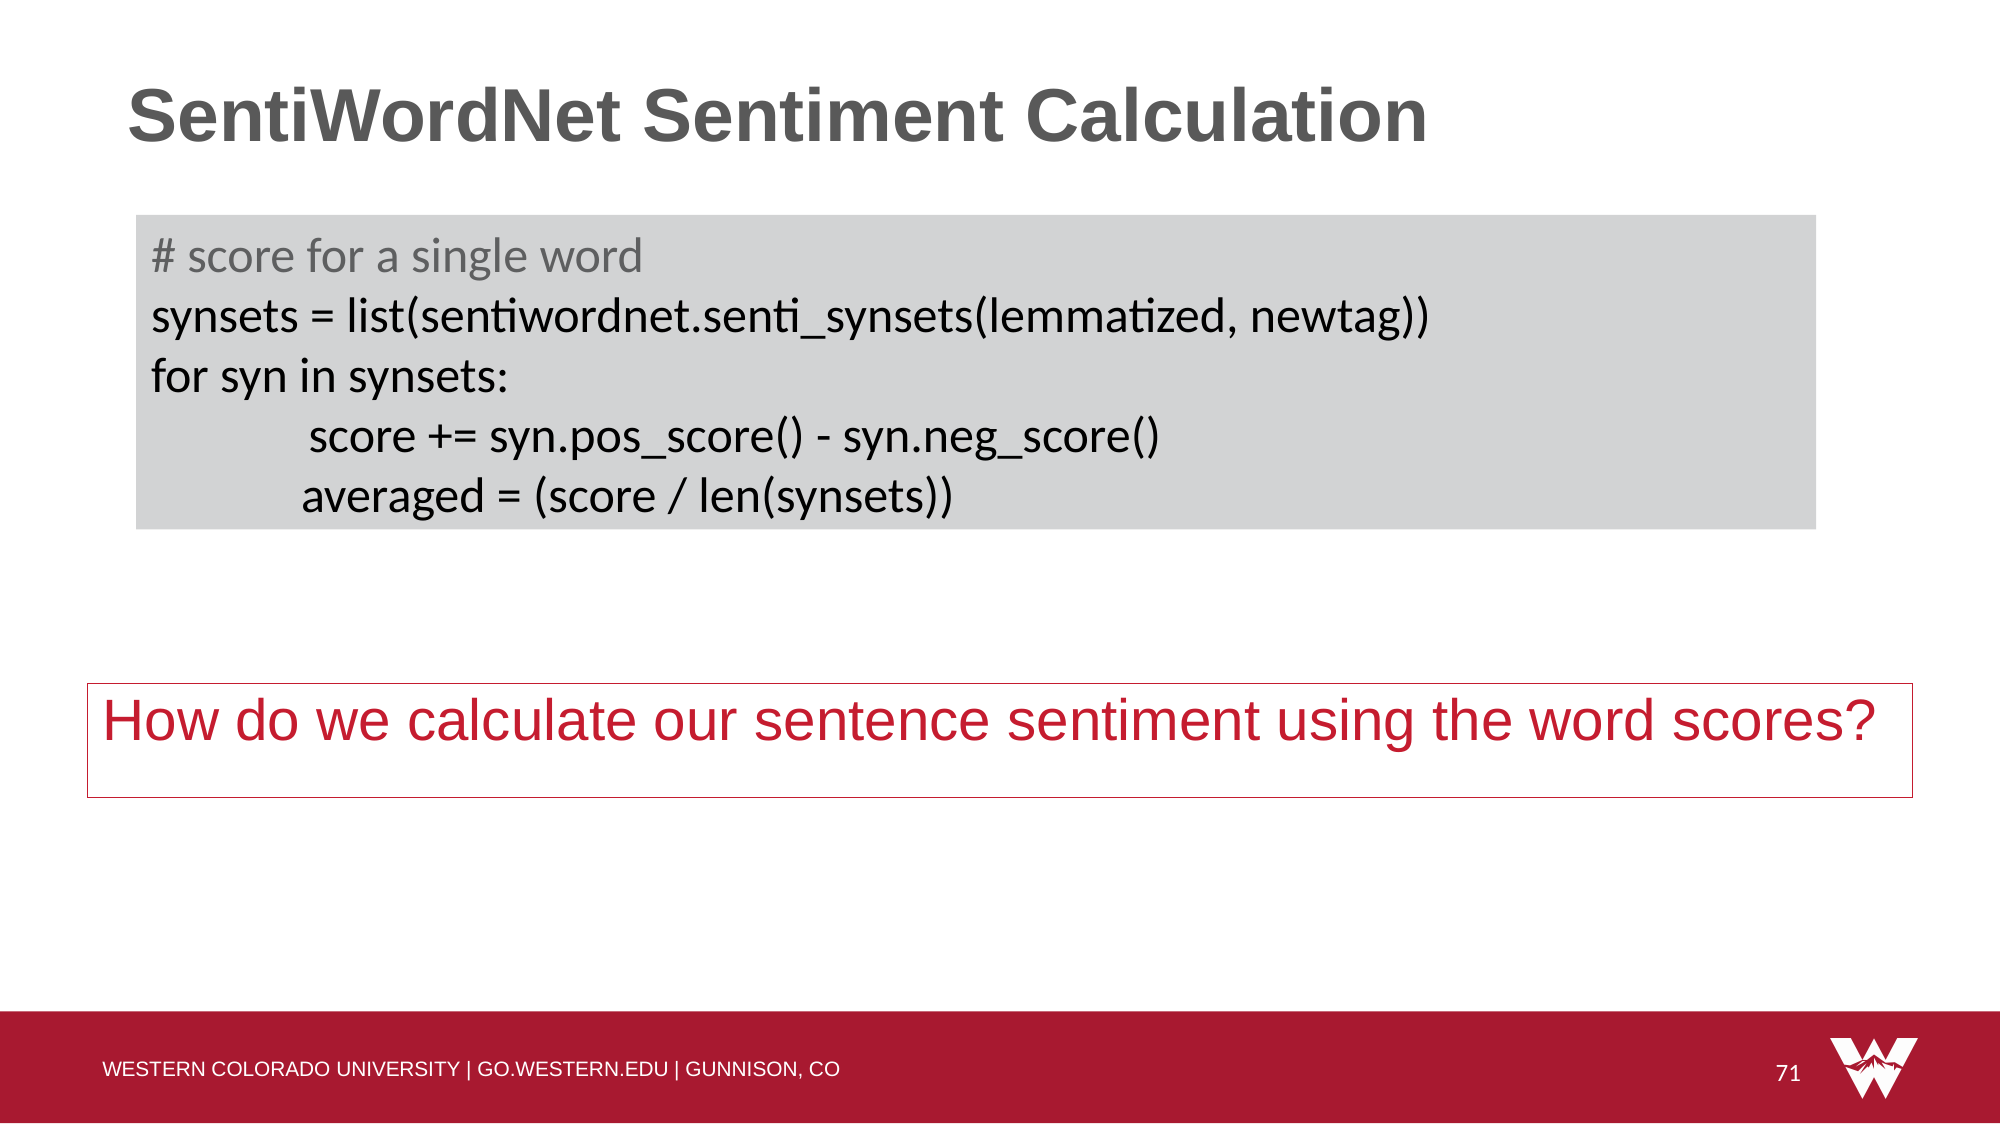

# SentiWordNet Sentiment Calculation
# score for a single word
synsets = list(sentiwordnet.senti_synsets(lemmatized, newtag))
for syn in synsets:
              score += syn.pos_score() - syn.neg_score()
	averaged = (score / len(synsets))
How do we calculate our sentence sentiment using the word scores?
71